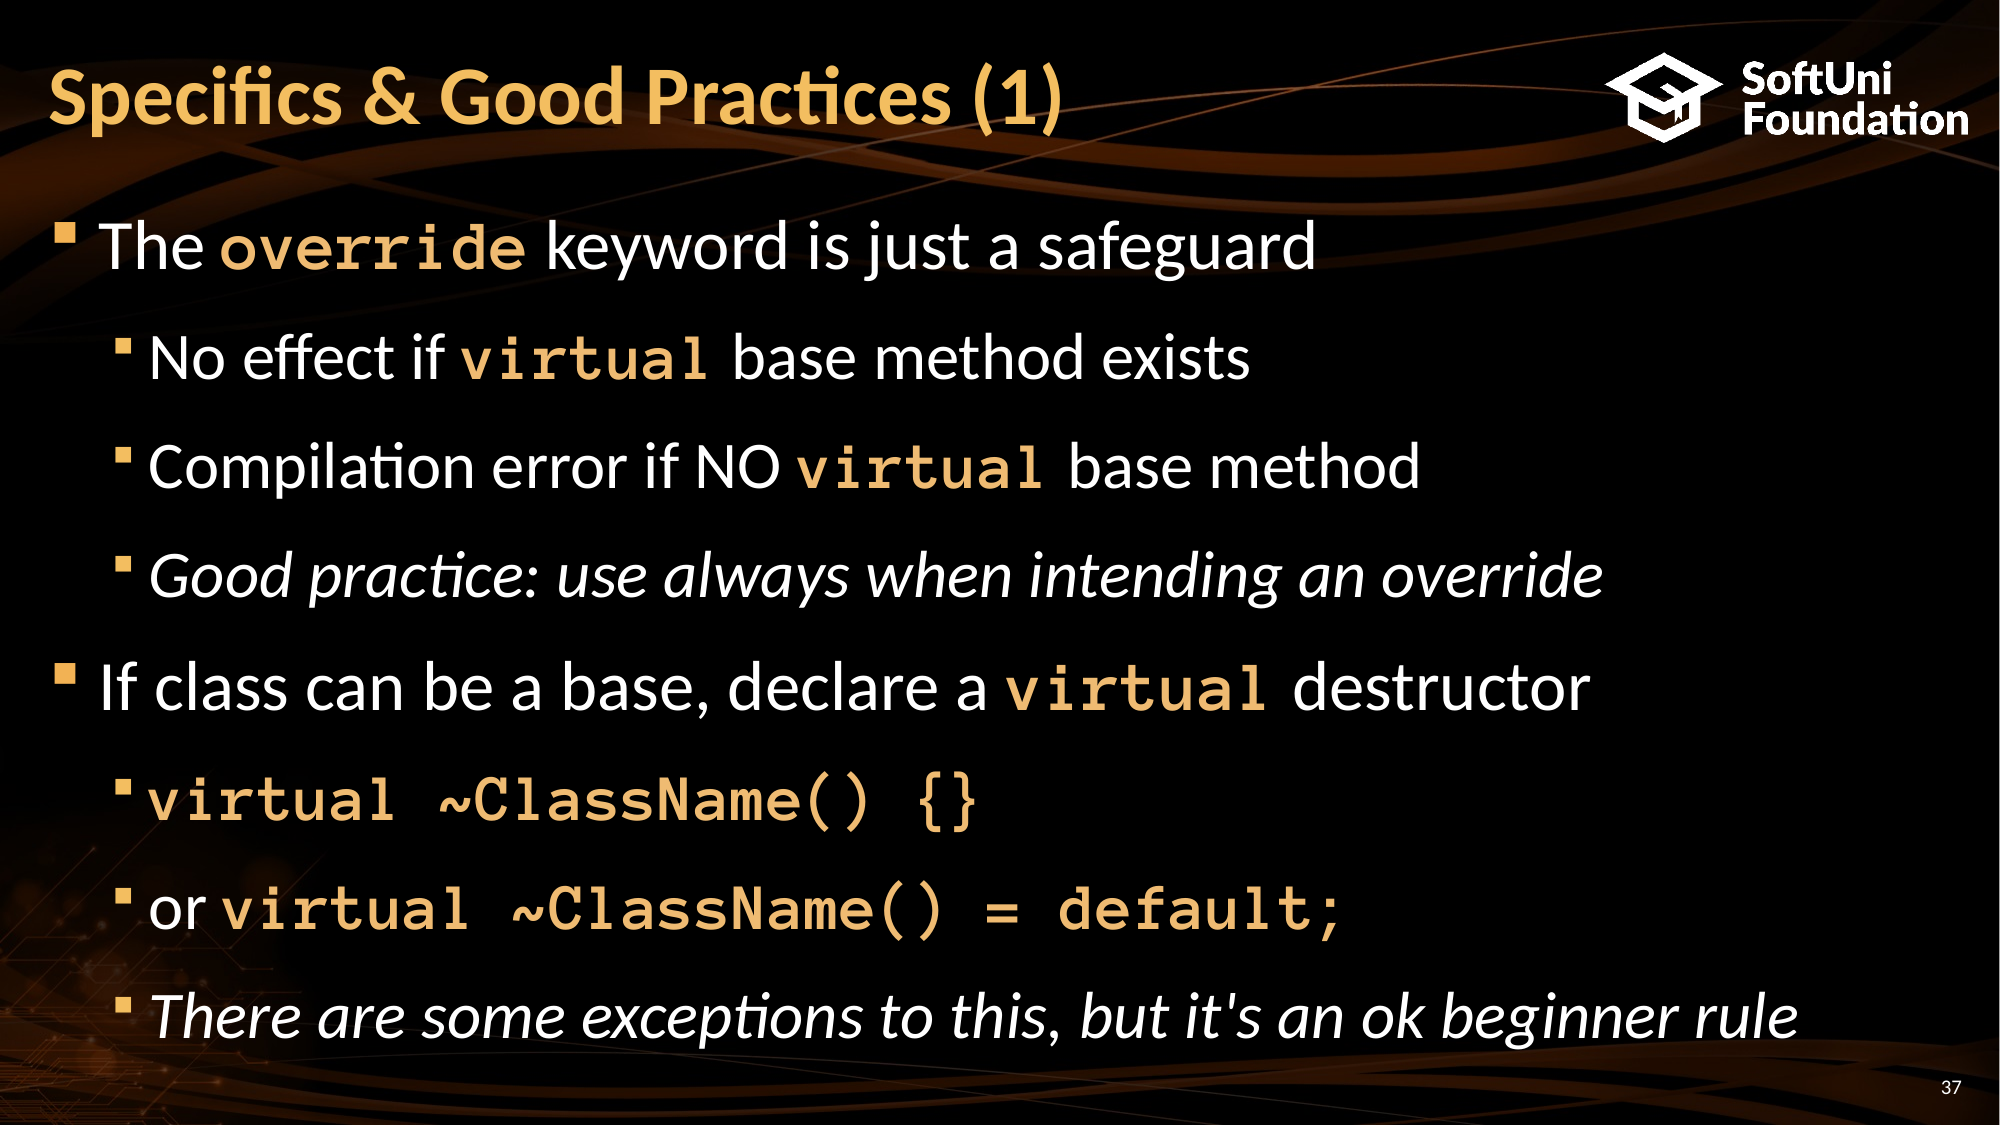

# Specifics & Good Practices (1)
The override keyword is just a safeguard
No effect if virtual base method exists
Compilation error if NO virtual base method
Good practice: use always when intending an override
If class can be a base, declare a virtual destructor
virtual ~ClassName() {}
or virtual ~ClassName() = default;
There are some exceptions to this, but it's an ok beginner rule

37